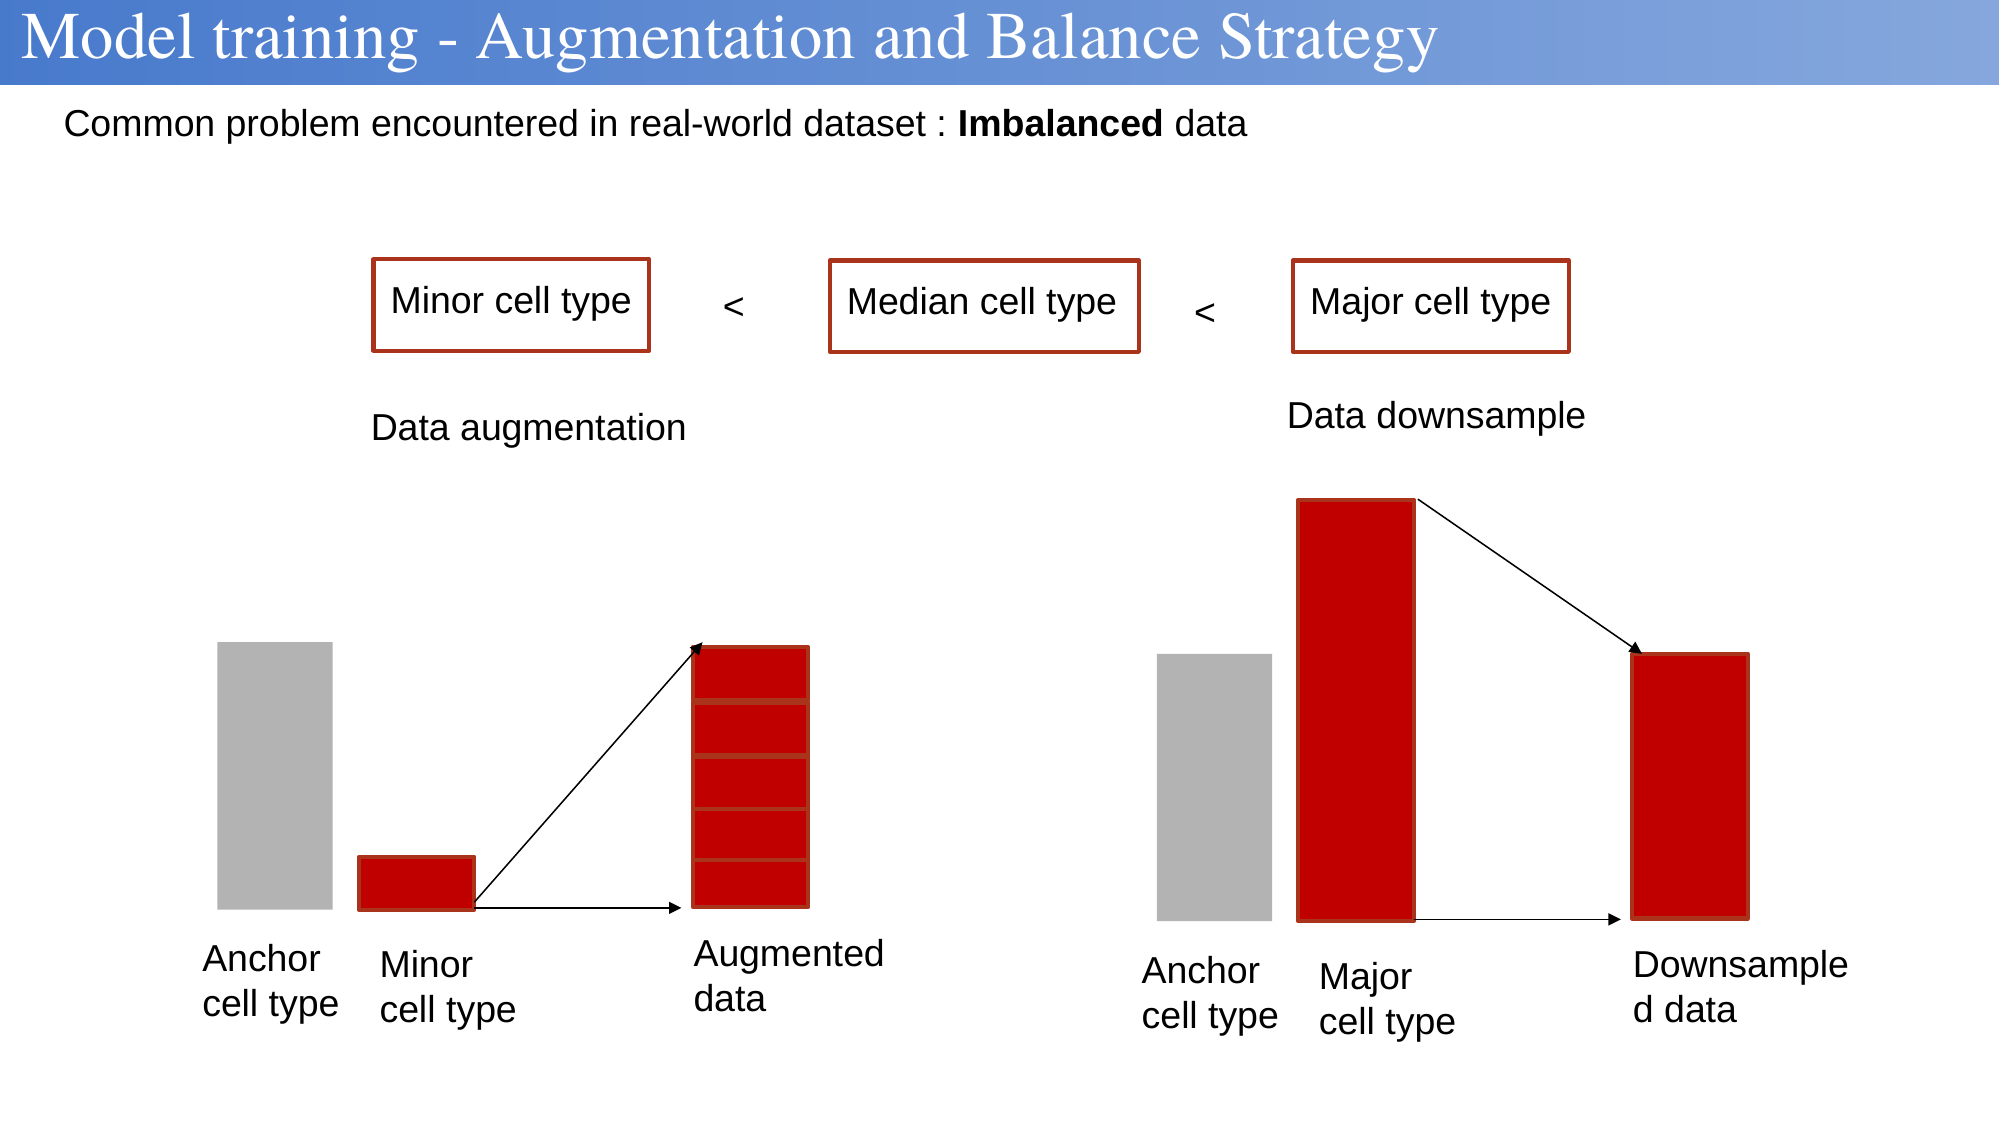

# Model training - Augmentation and Balance Strategy

Common problem encountered in real-world dataset : Imbalanced data

Minor cell type

Major cell type

Median cell type
<
<
Data downsample

Downsampled data
Anchor
cell type
Major
cell type
Data augmentation

Augmented data
Anchor
cell type
Minor
cell type